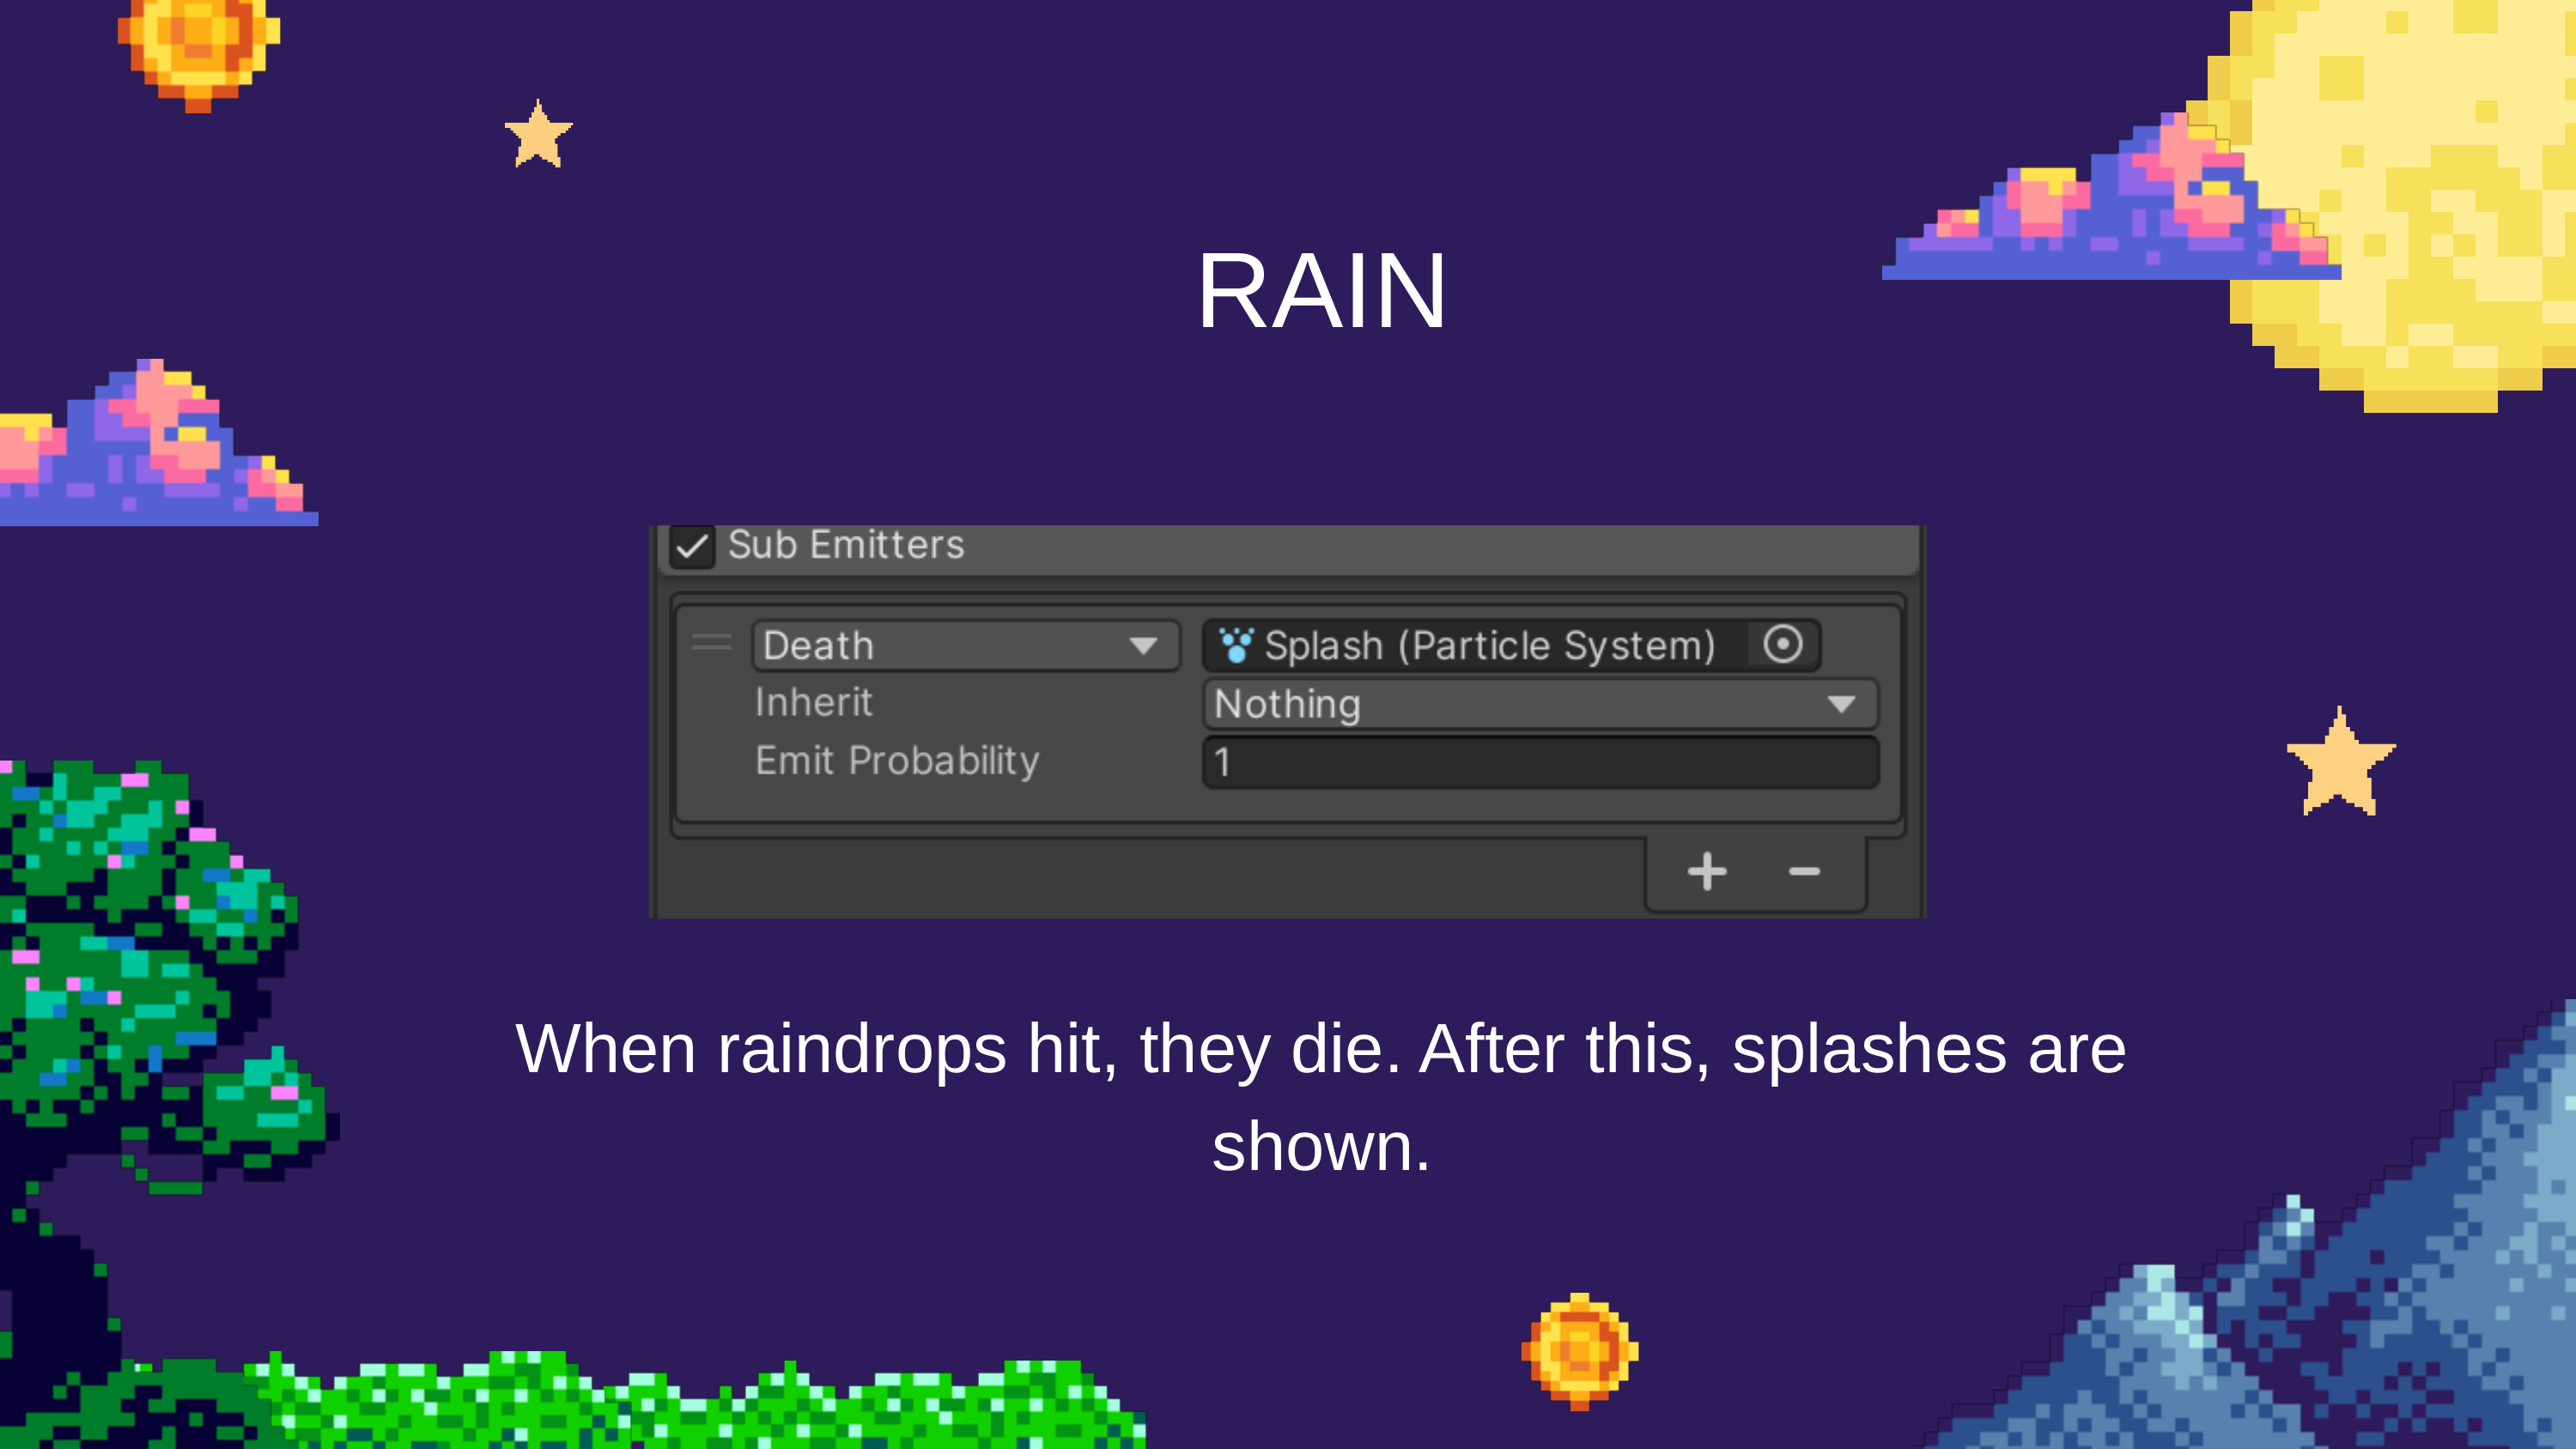

RAIN

When raindrops hit, they die. After this, splashes are shown.